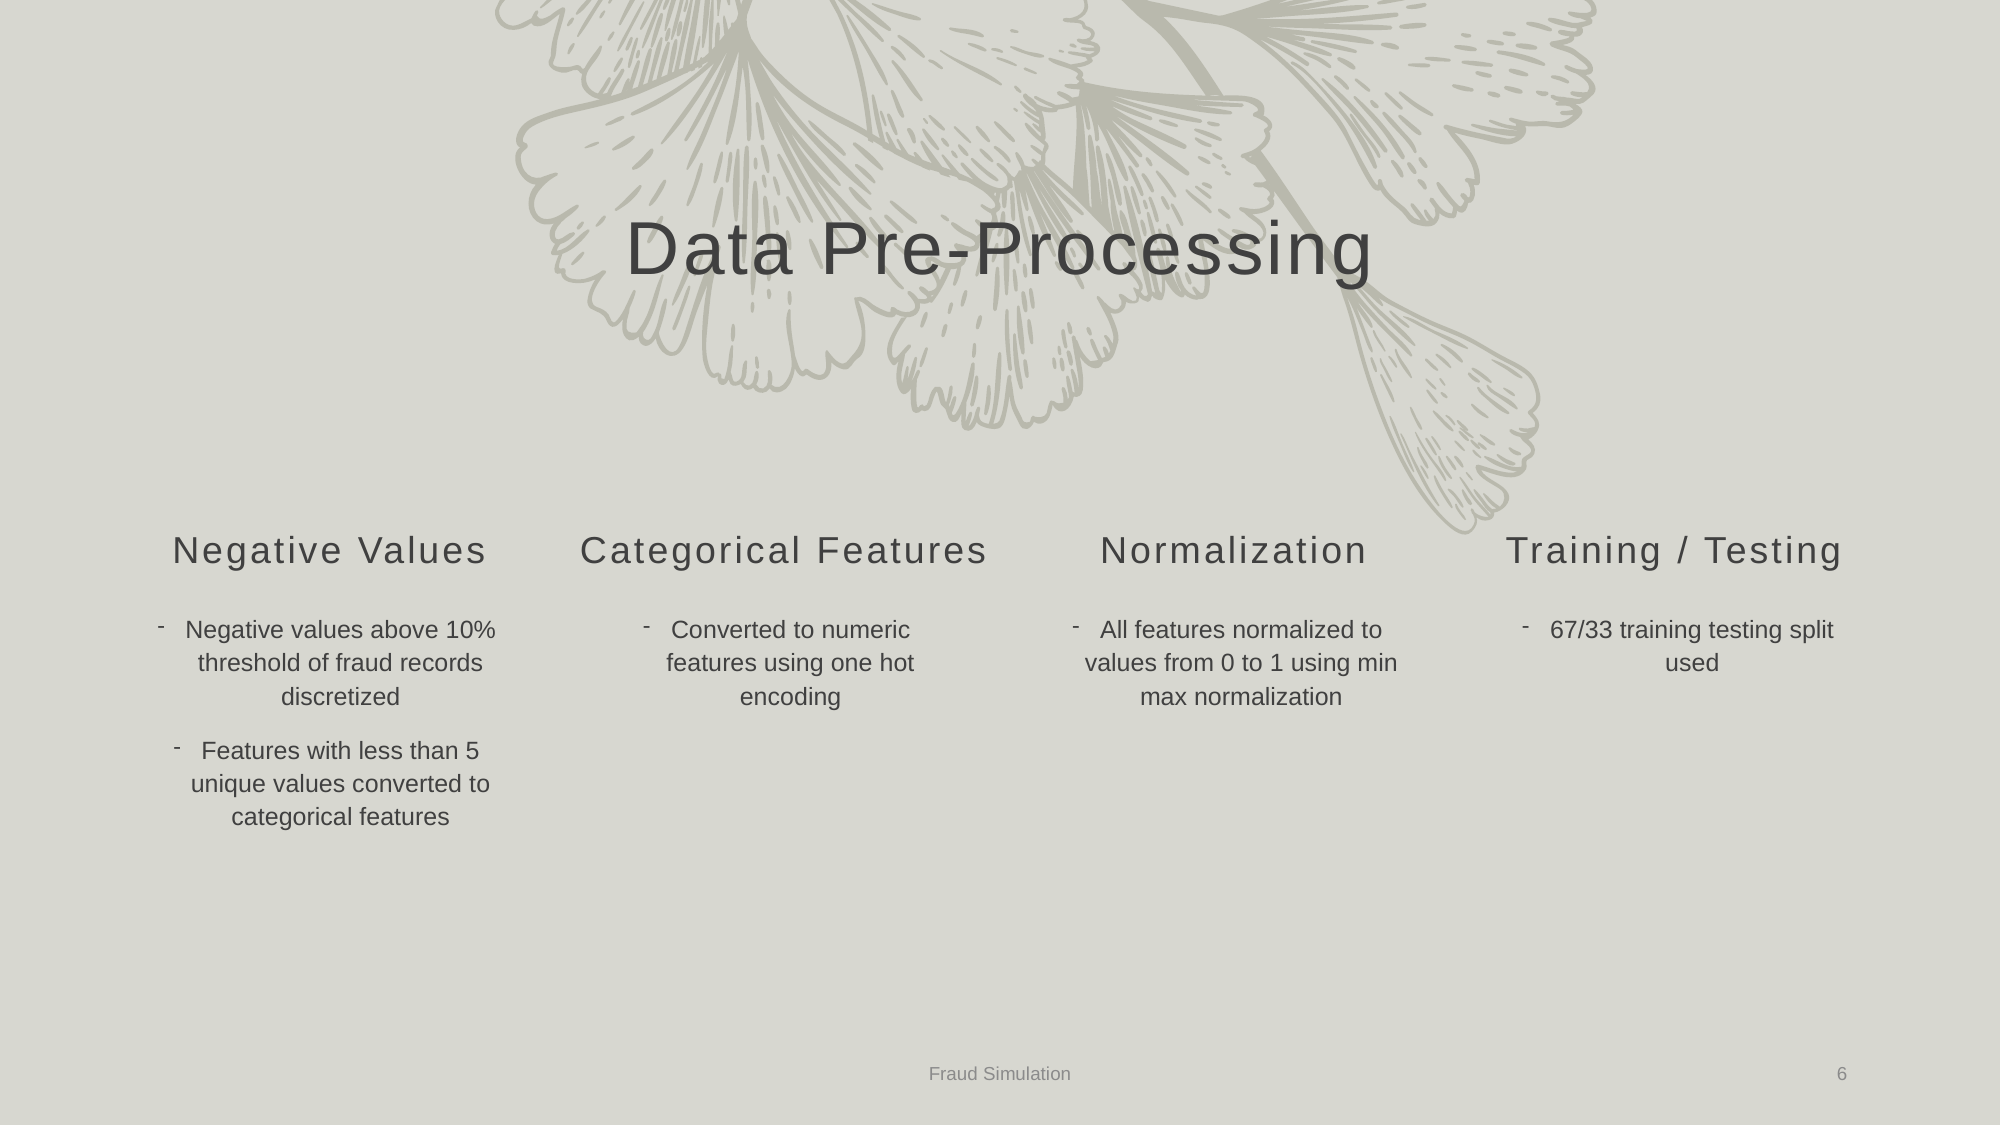

# Data Pre-Processing
Negative Values
Categorical Features
Normalization
Training / Testing
Negative values above 10% threshold of fraud records discretized
Features with less than 5 unique values converted to categorical features
Converted to numeric features using one hot encoding
All features normalized to values from 0 to 1 using min max normalization
67/33 training testing split used
Fraud Simulation
6